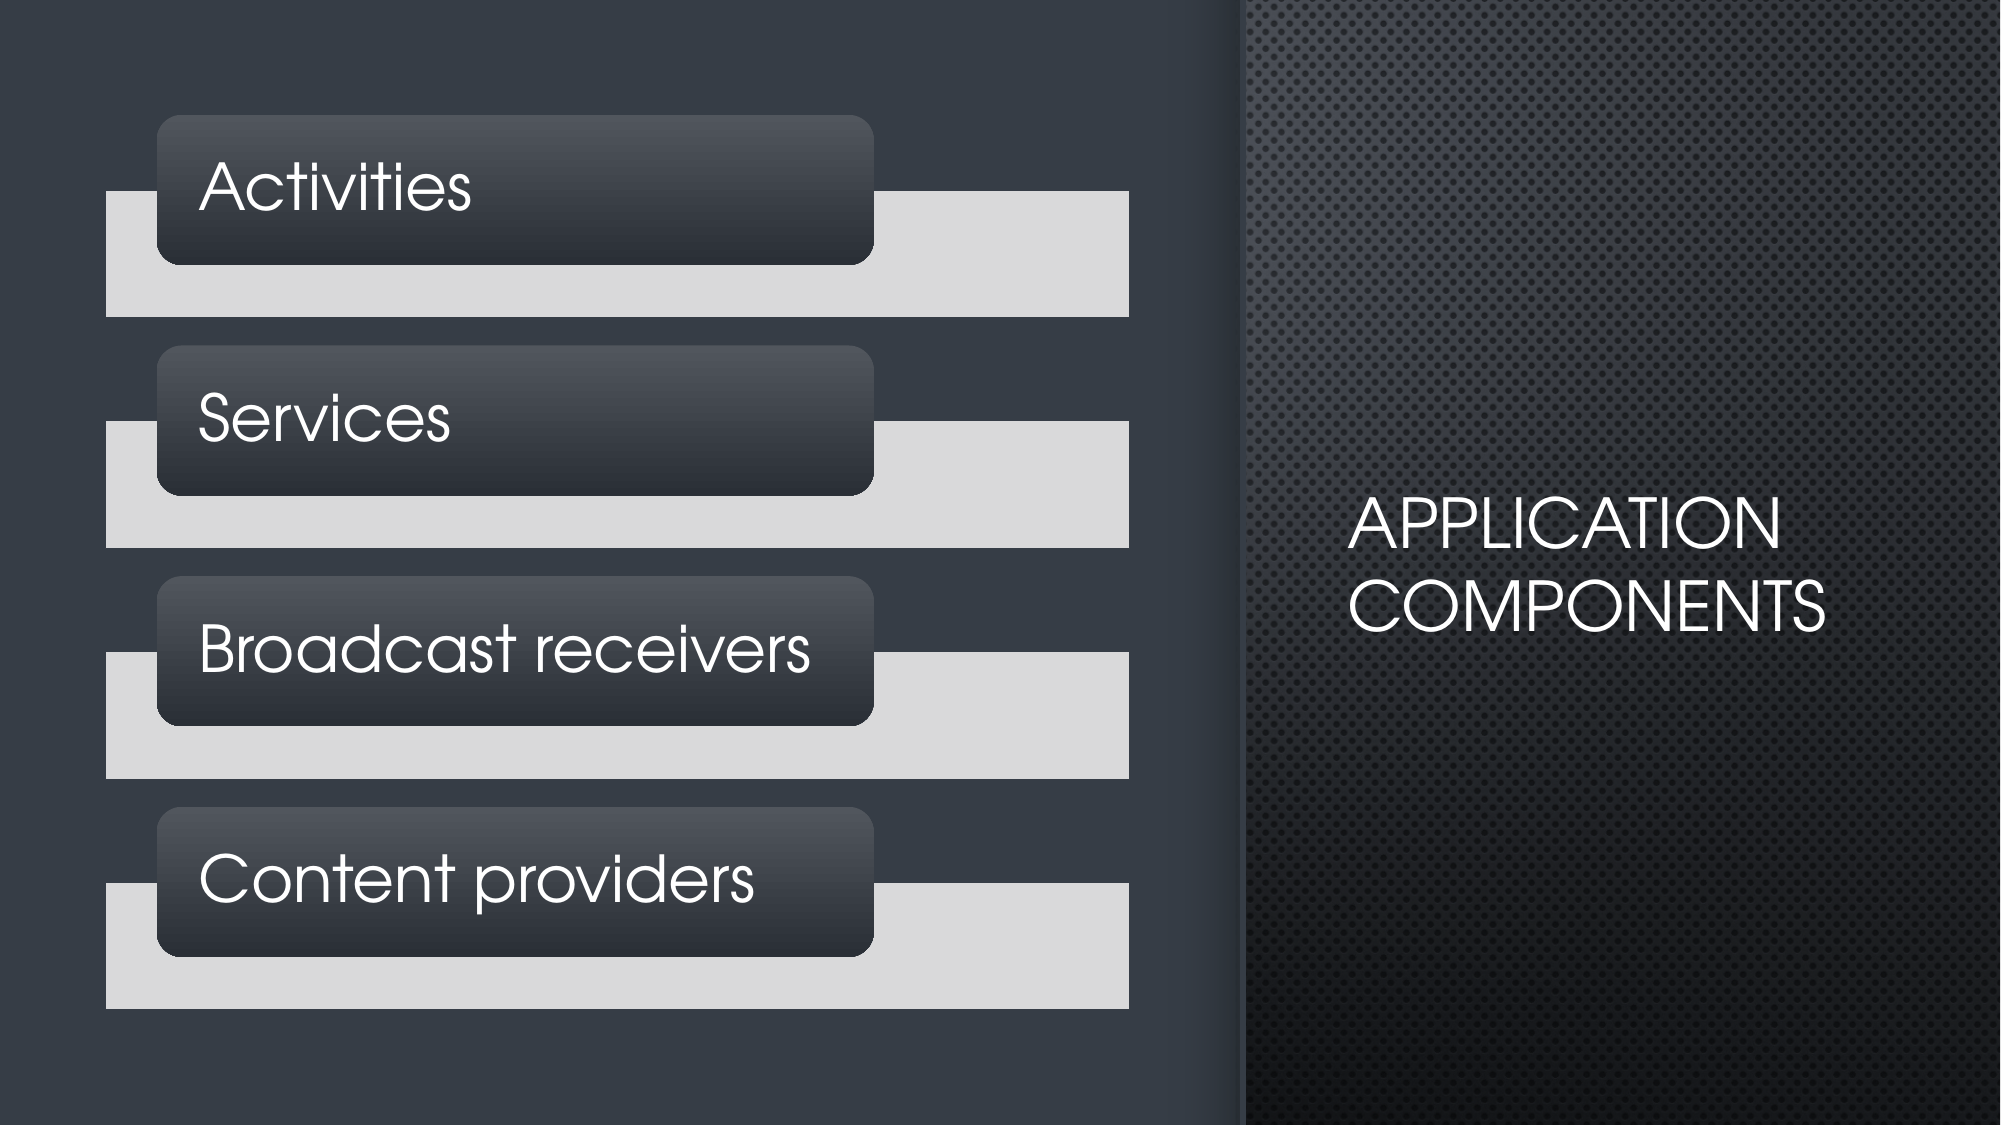

# Applıcatıon COMPONENTS
Activities
Services
Broadcast receivers
Content providers